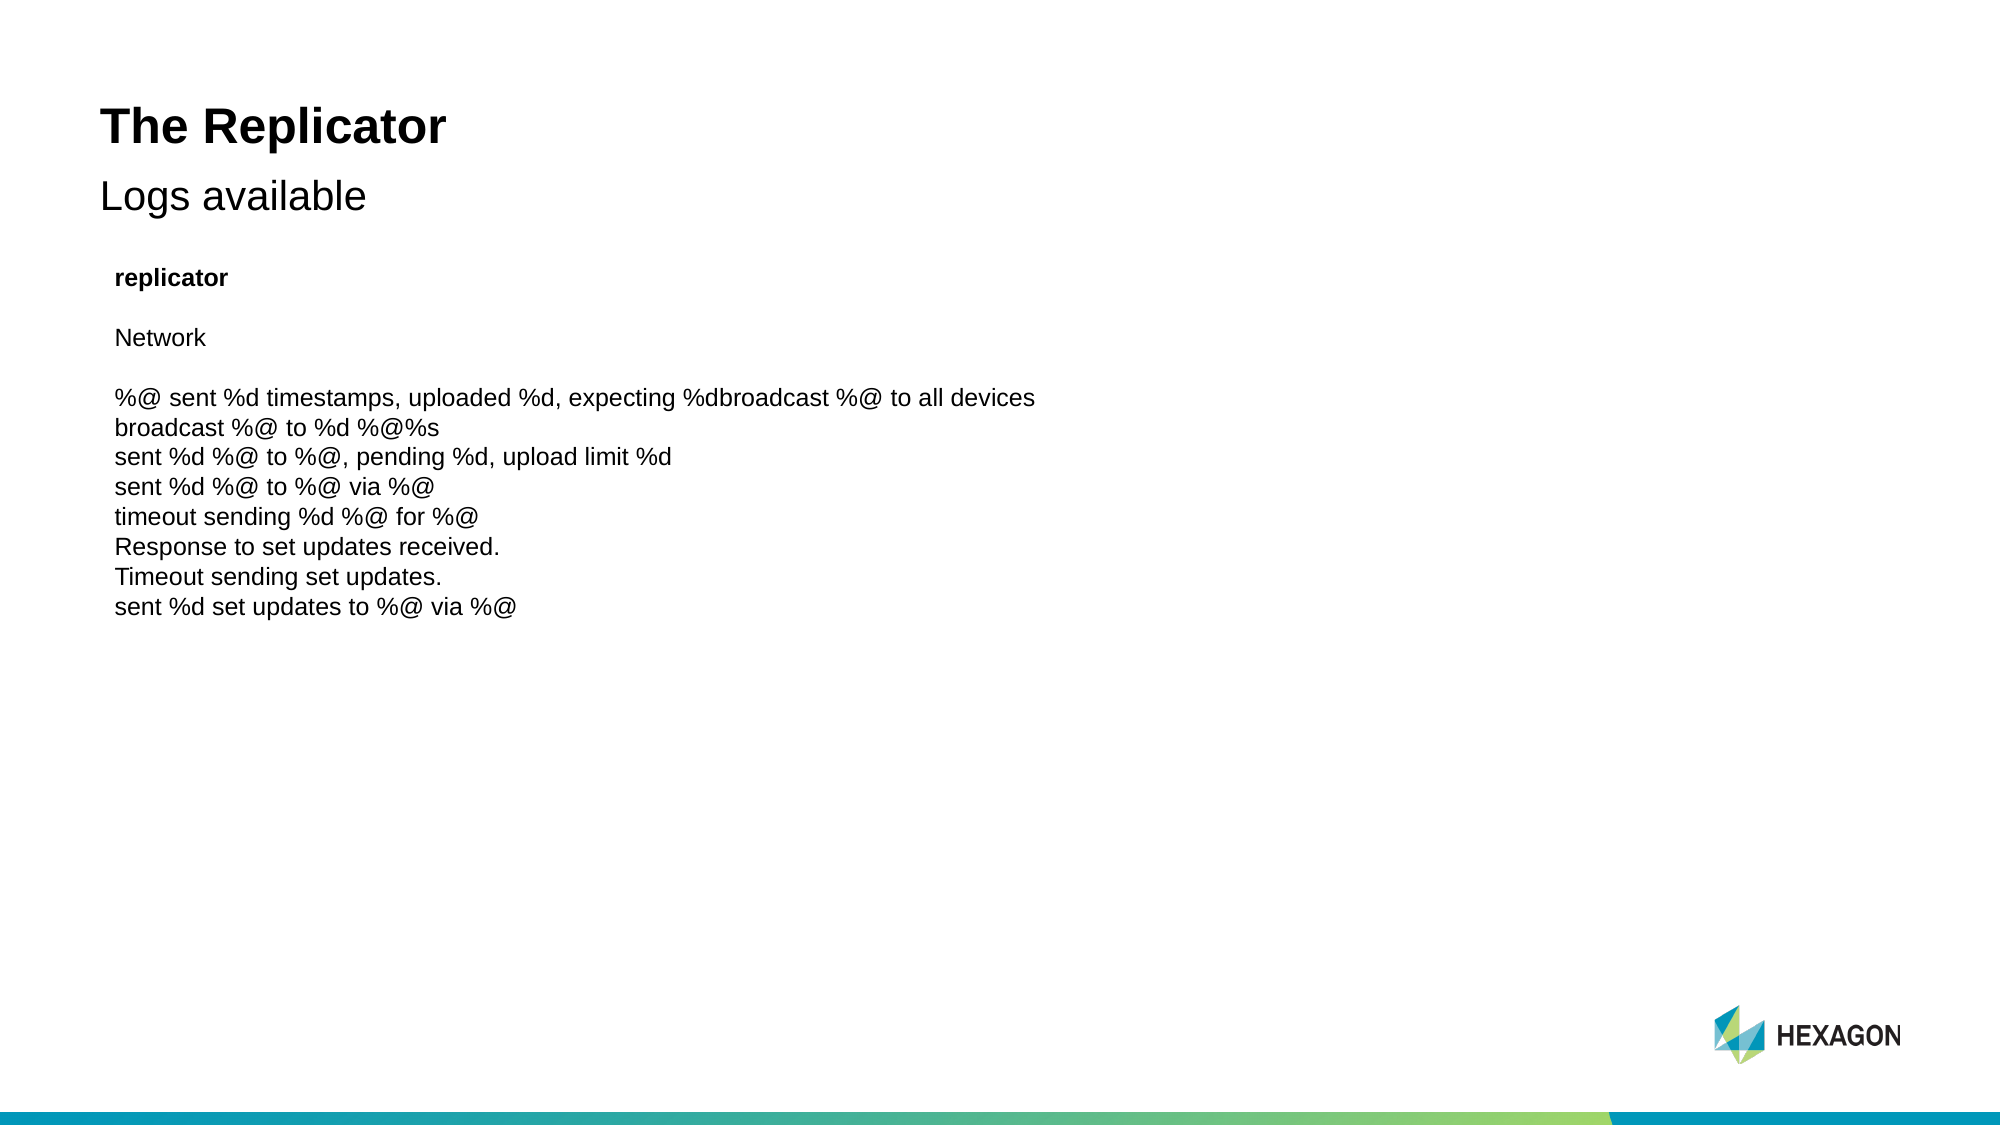

# The Replicator
Logs available
replicator

Network

%@ sent %d timestamps, uploaded %d, expecting %dbroadcast %@ to all devices
broadcast %@ to %d %@%s
sent %d %@ to %@, pending %d, upload limit %d
sent %d %@ to %@ via %@
timeout sending %d %@ for %@
Response to set updates received.
Timeout sending set updates.
sent %d set updates to %@ via %@